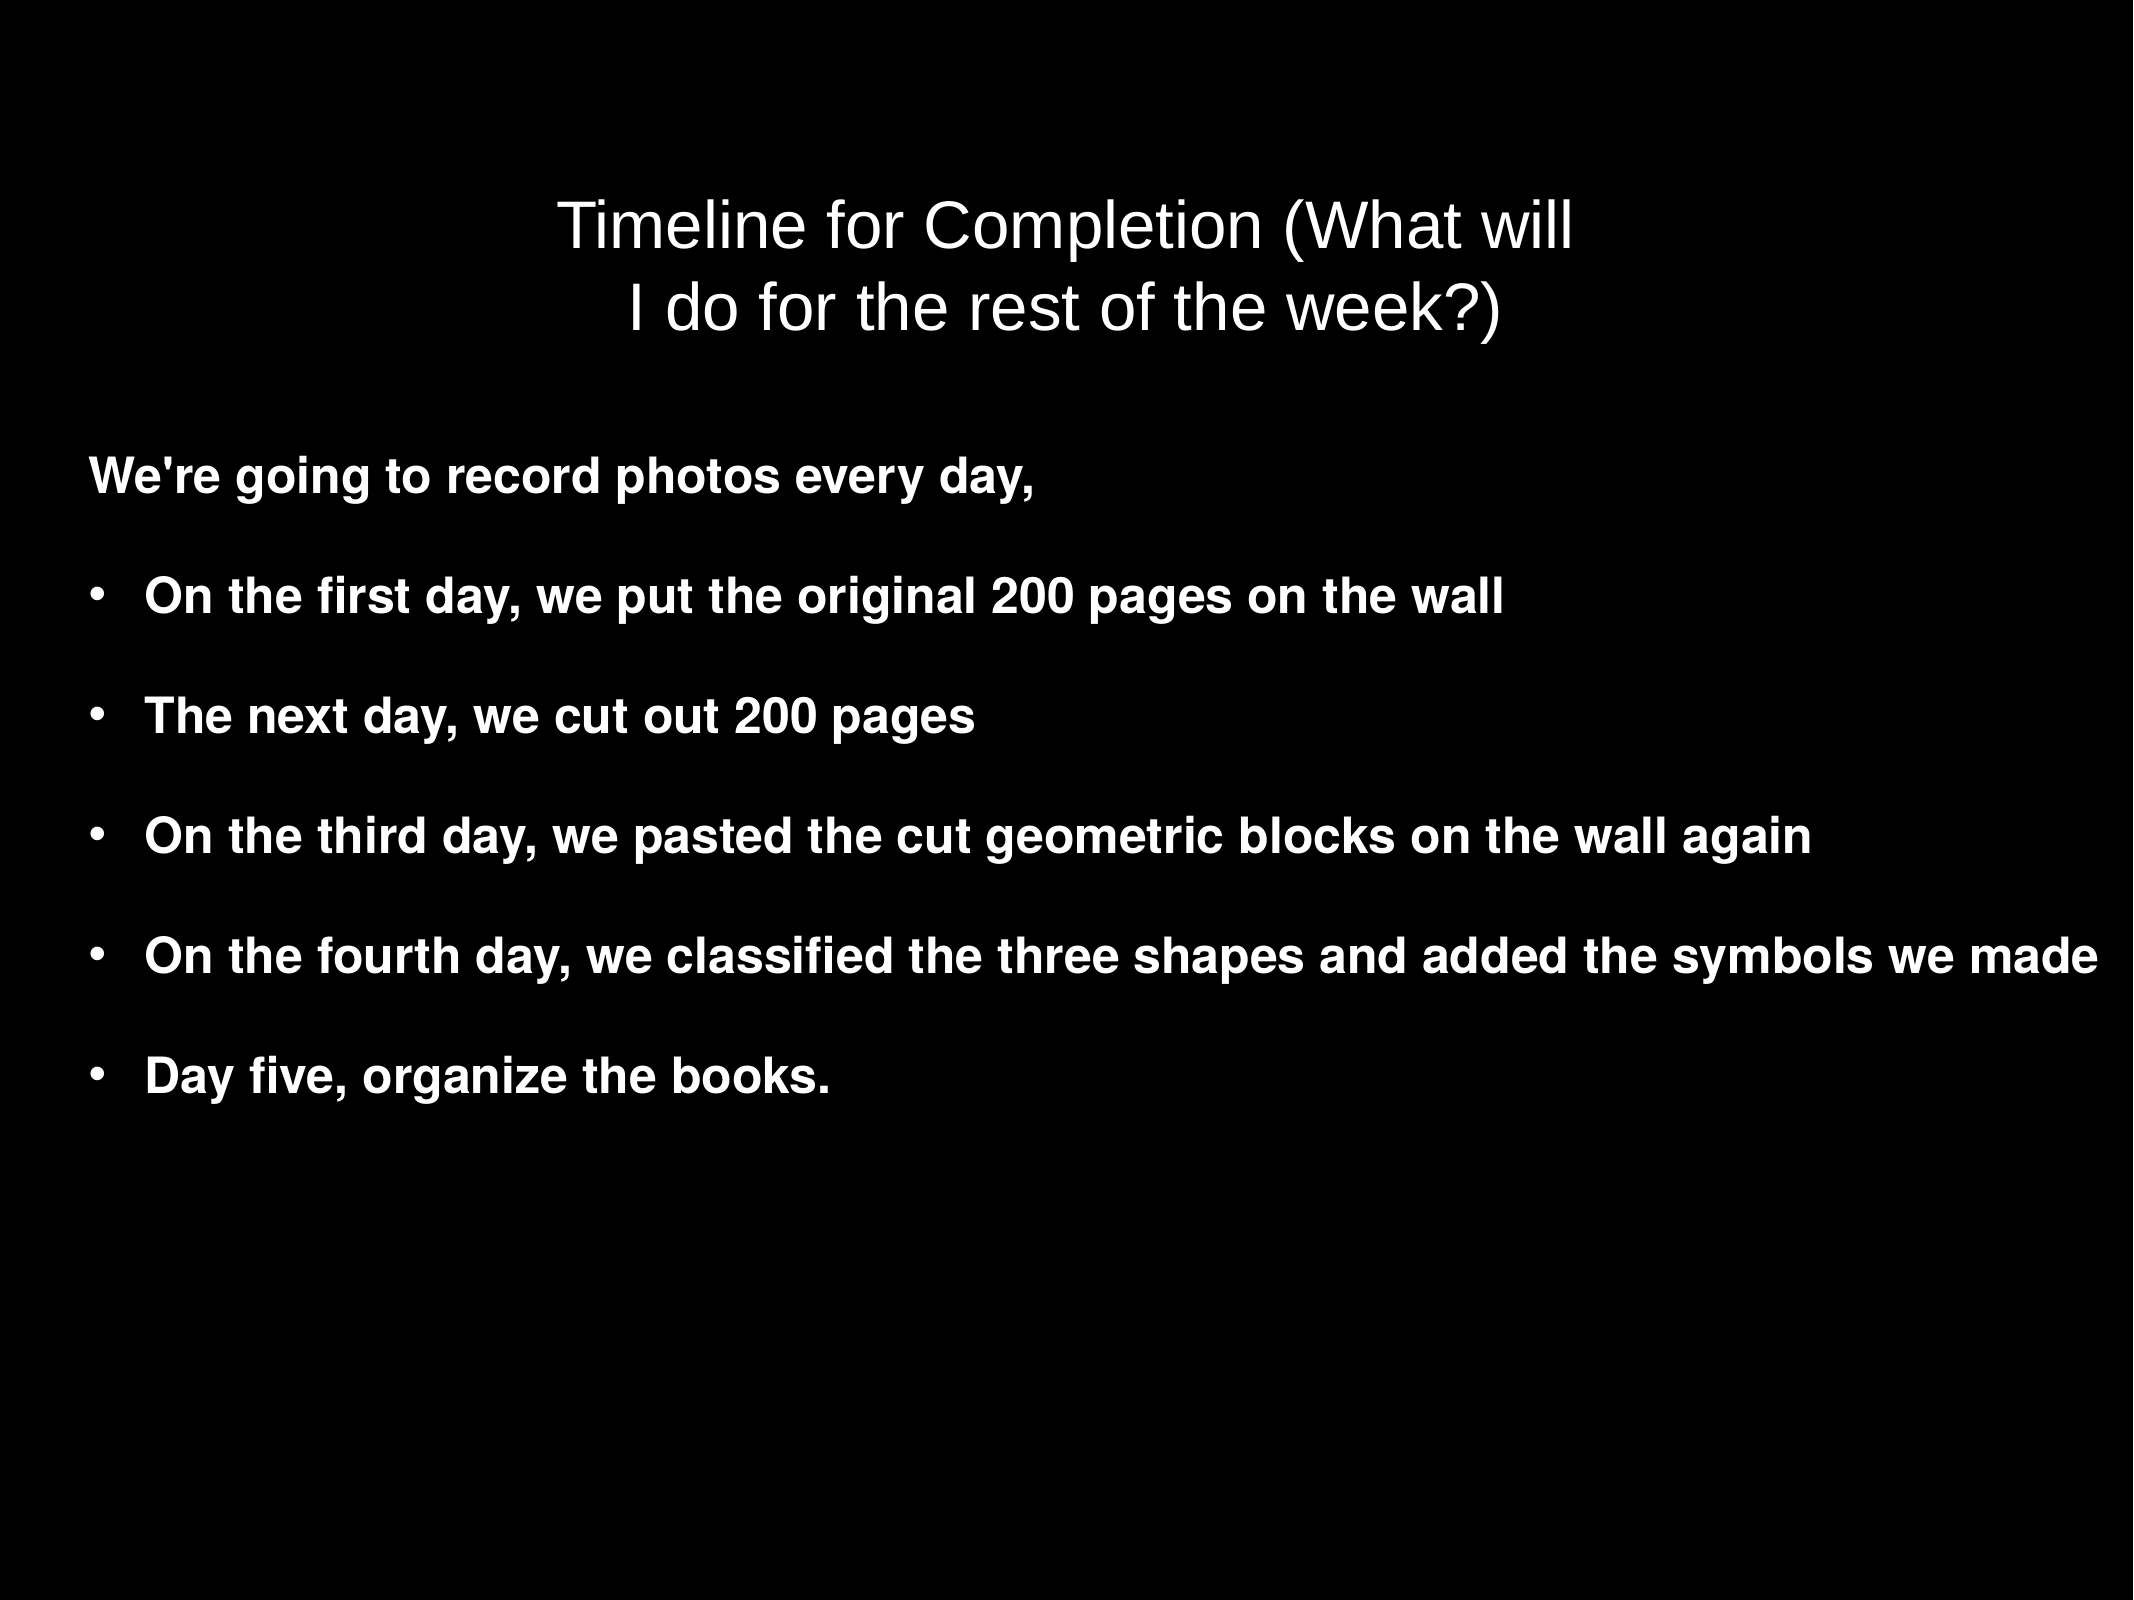

Timeline for Completion (What will I do for the rest of the week?)
We're going to record photos every day,

On the first day, we put the original 200 pages on the wall

The next day, we cut out 200 pages

On the third day, we pasted the cut geometric blocks on the wall again

On the fourth day, we classified the three shapes and added the symbols we made

Day five, organize the books.